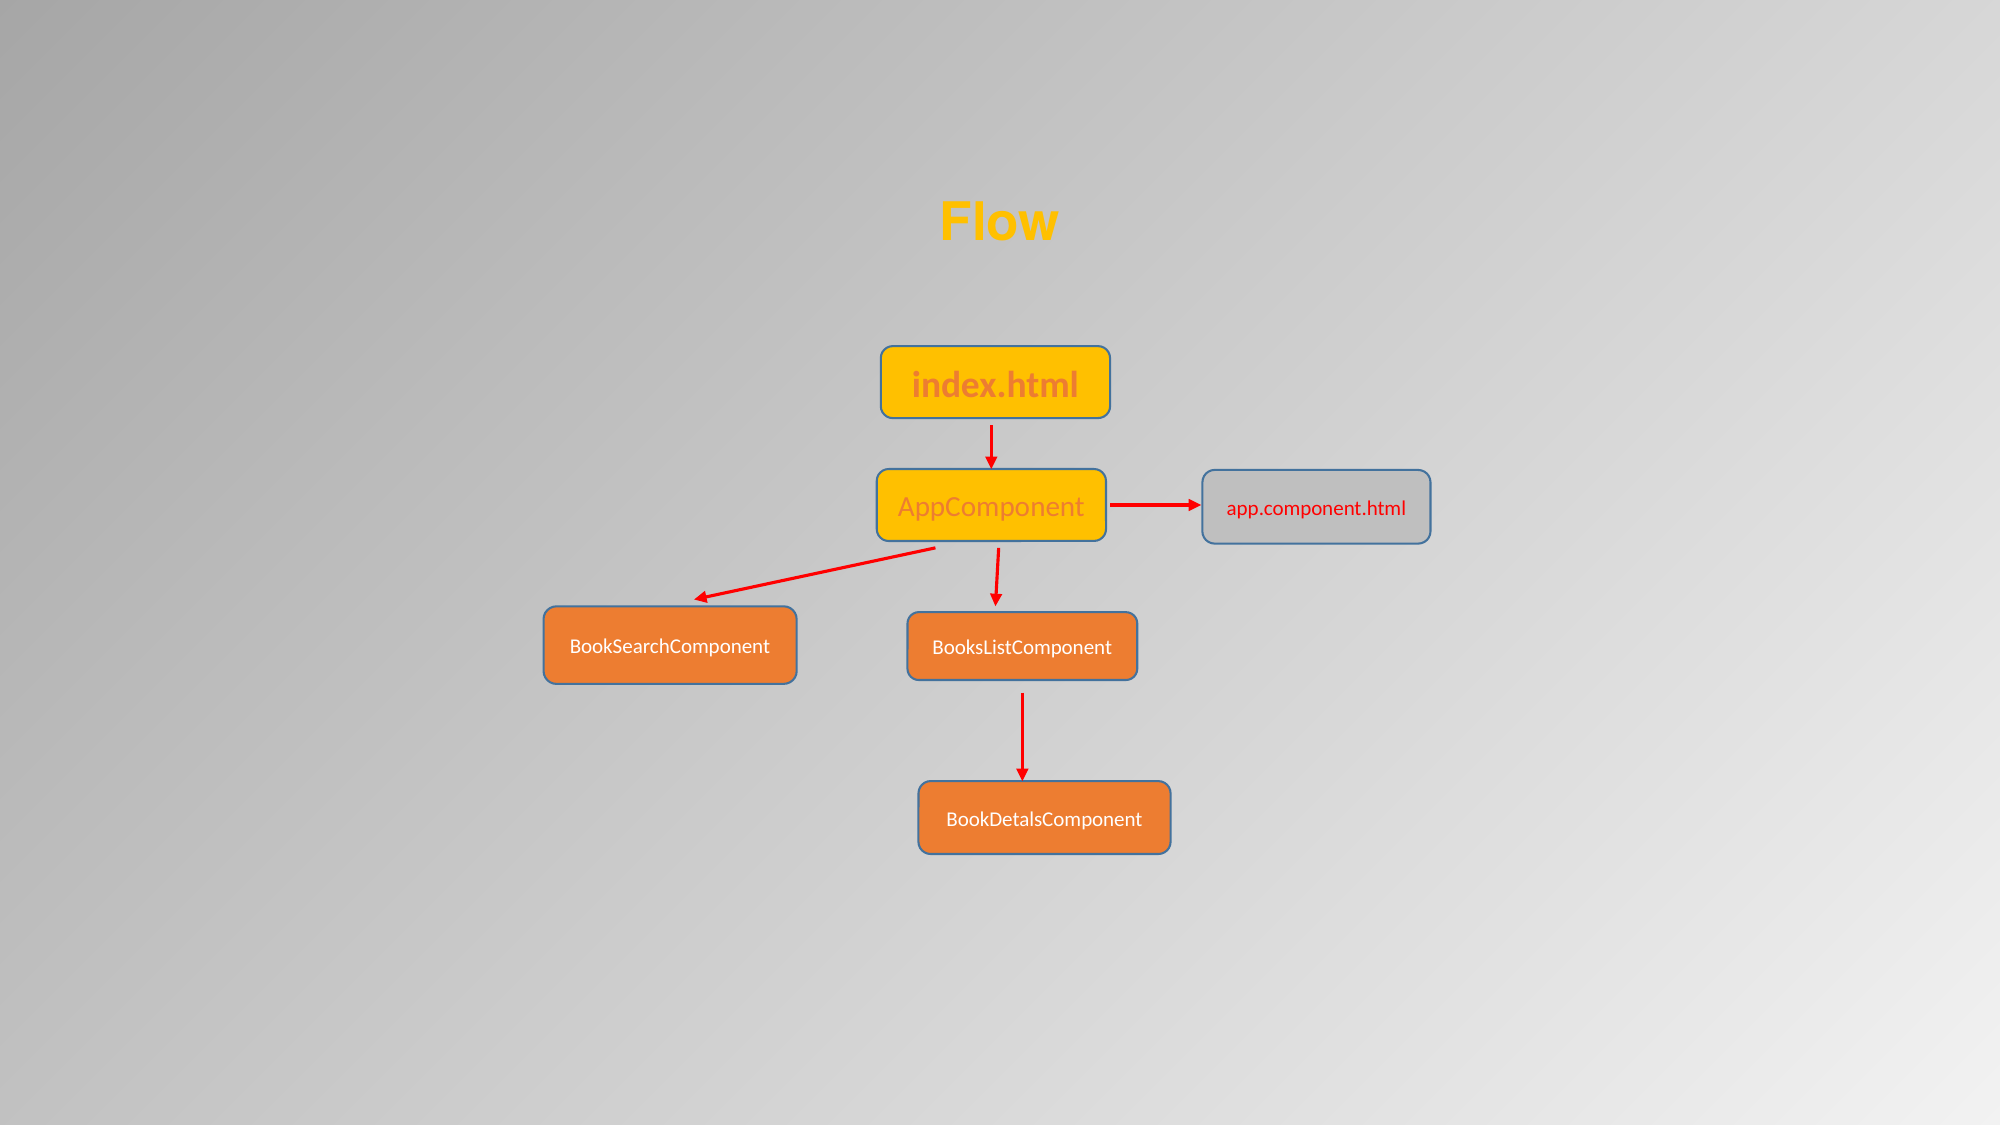

# Flow

index.html
AppComponent
app.component.html
BookSearchComponent
BooksListComponent
BookDetalsComponent